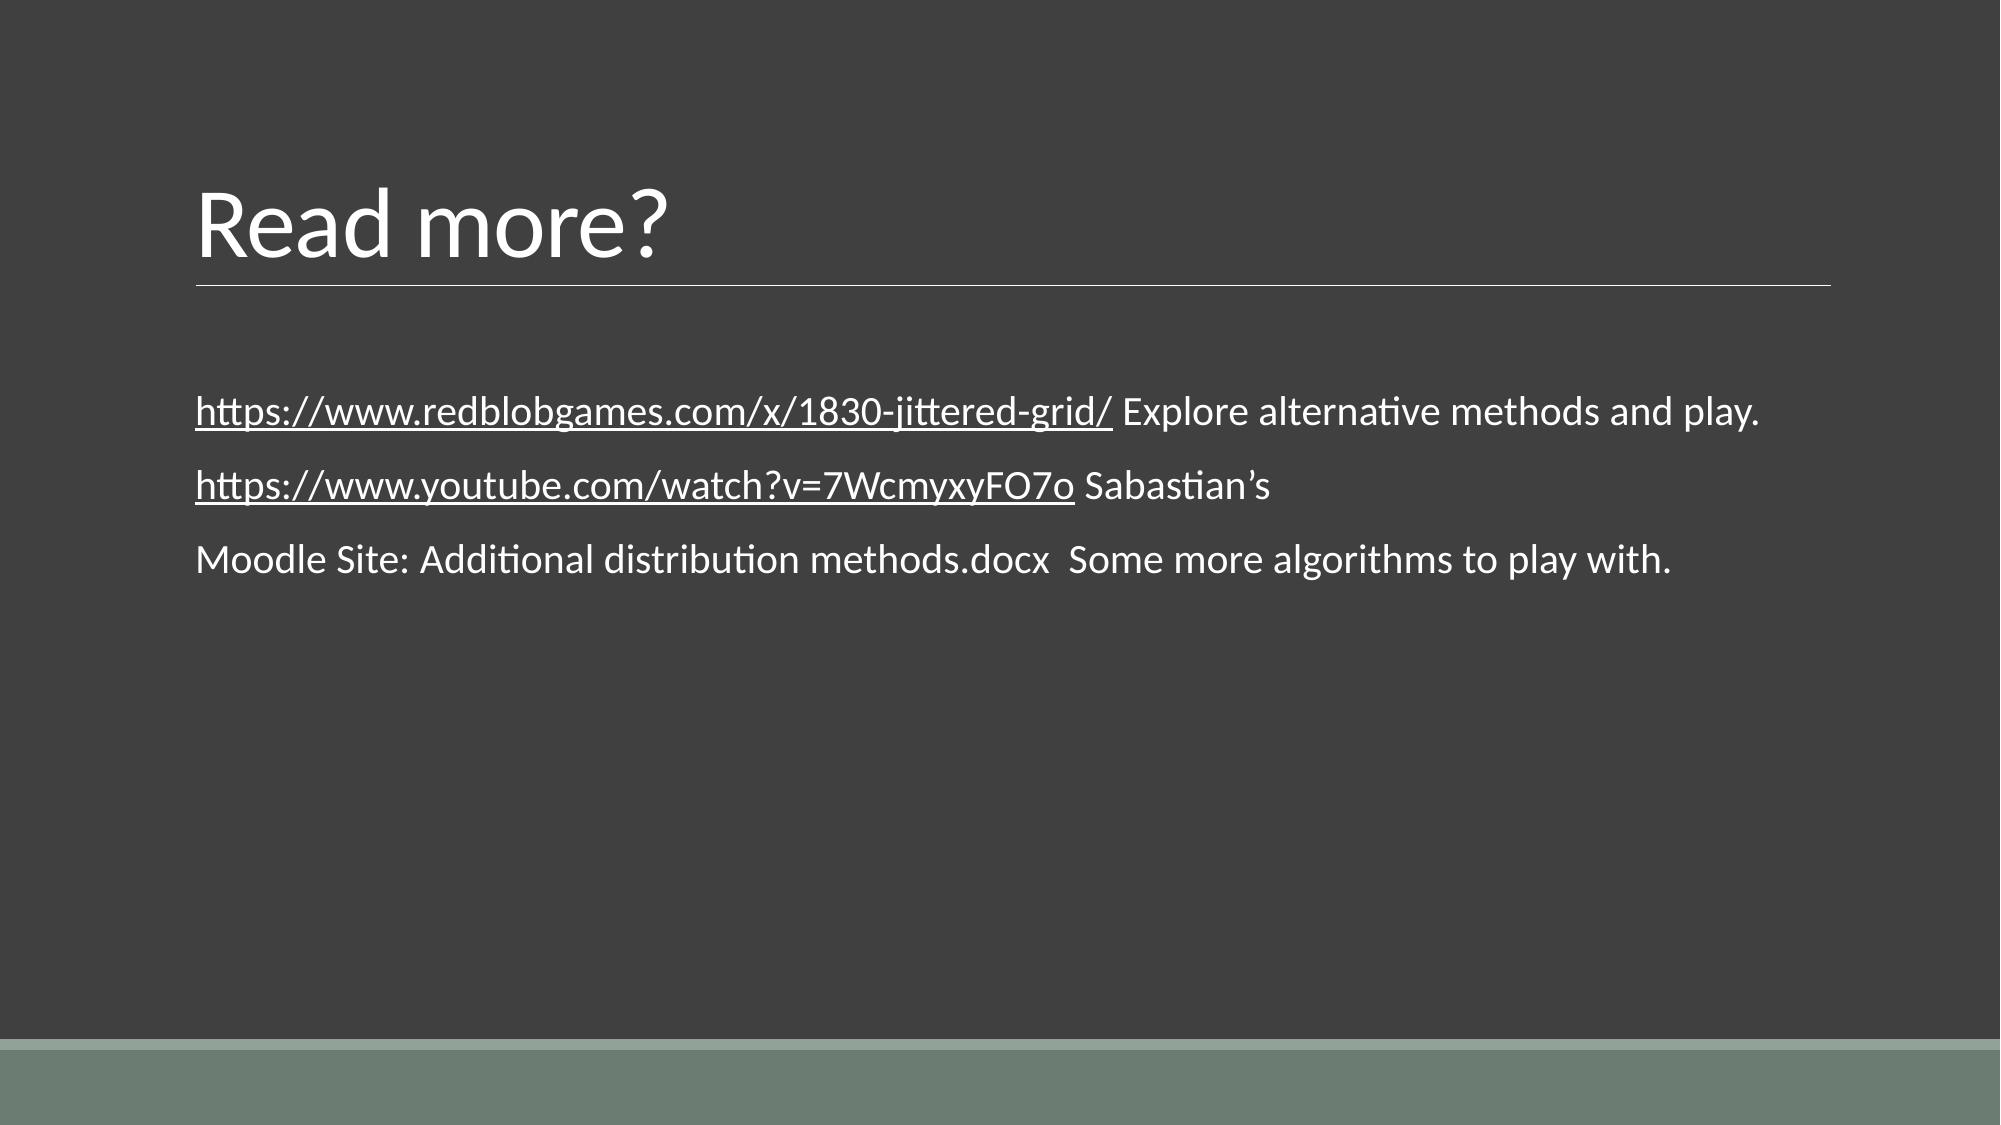

# Read more?

https://www.redblobgames.com/x/1830-jittered-grid/ Explore alternative methods and play.
https://www.youtube.com/watch?v=7WcmyxyFO7o Sabastian’s
Moodle Site: Additional distribution methods.docx  Some more algorithms to play with.